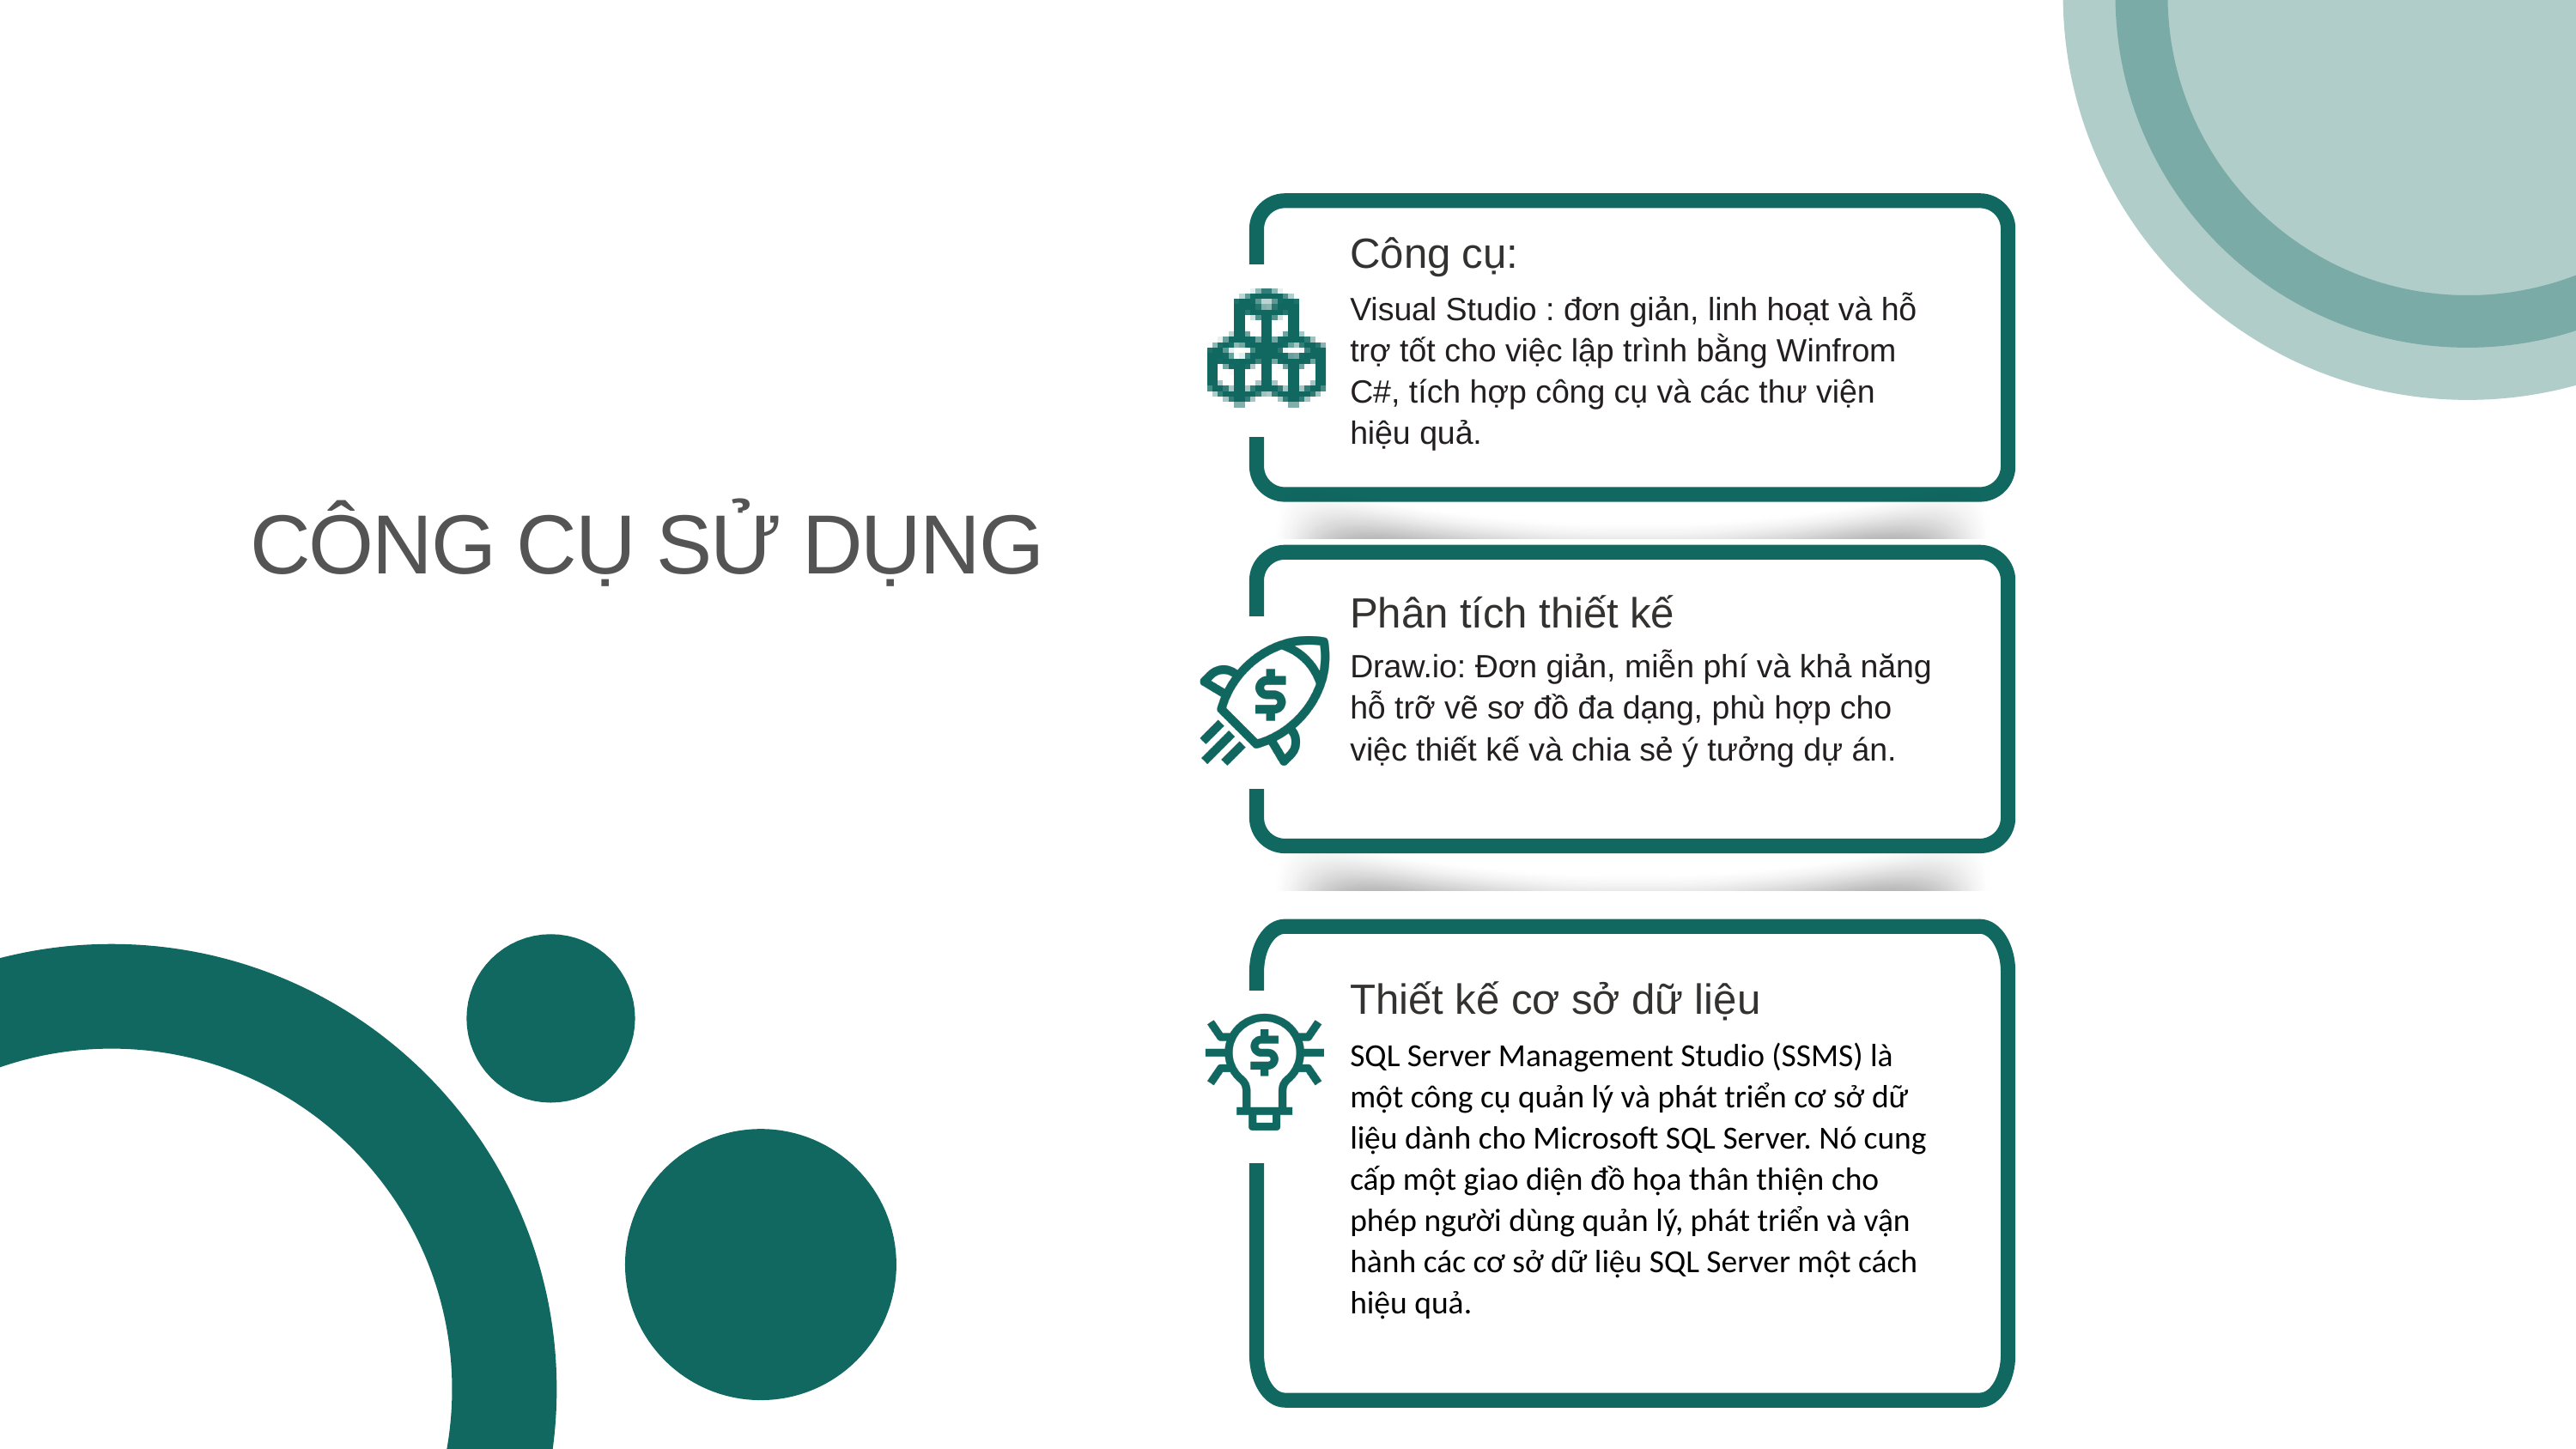

Công cụ:

Visual Studio : đơn giản, linh hoạt và hỗ trợ tốt cho việc lập trình bằng Winfrom C#, tích hợp công cụ và các thư viện hiệu quả.

CÔNG CỤ SỬ DỤNG

Phân tích thiết kế

Draw.io: Đơn giản, miễn phí và khả năng hỗ trỡ vẽ sơ đồ đa dạng, phù hợp cho việc thiết kế và chia sẻ ý tưởng dự án.

Thiết kế cơ sở dữ liệu

SQL Server Management Studio (SSMS) là một công cụ quản lý và phát triển cơ sở dữ liệu dành cho Microsoft SQL Server. Nó cung cấp một giao diện đồ họa thân thiện cho phép người dùng quản lý, phát triển và vận hành các cơ sở dữ liệu SQL Server một cách hiệu quả.